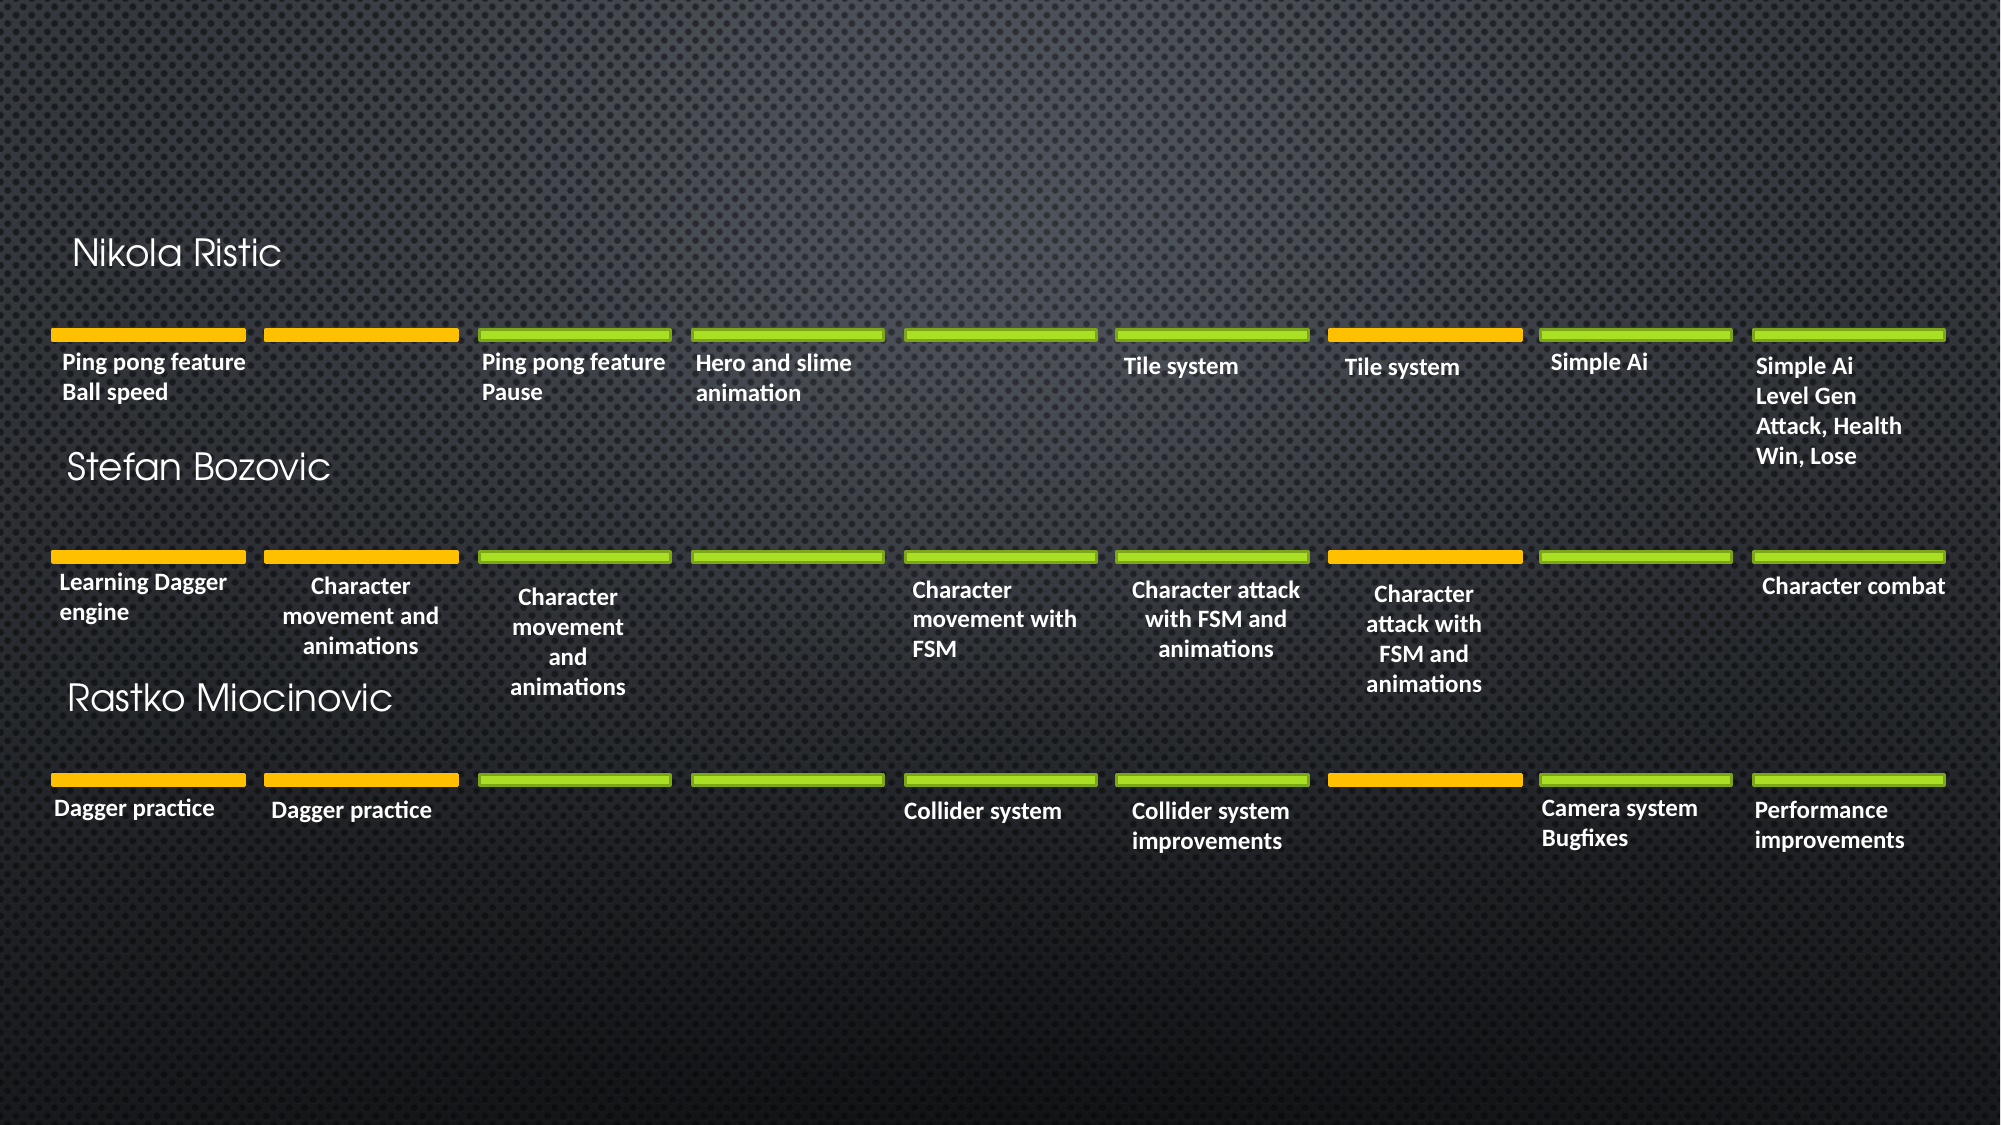

Nikola Ristic

Ping pong feature
Pause
Simple Ai
Ping pong feature
Ball speed

Hero and slime animation
Simple Ai
Level Gen
Attack, Health
Win, Lose
Tile system
Tile system
Stefan Bozovic

Learning Dagger engine
Character combat
Character movement and animations
Character movement with FSM
Character attack with FSM and animations
Character attack with FSM and animations
Character movement and animations
Rastko Miocinovic

Camera system
Bugfixes
Dagger practice
Dagger practice
Performance improvements
Collider system
Collider system improvements